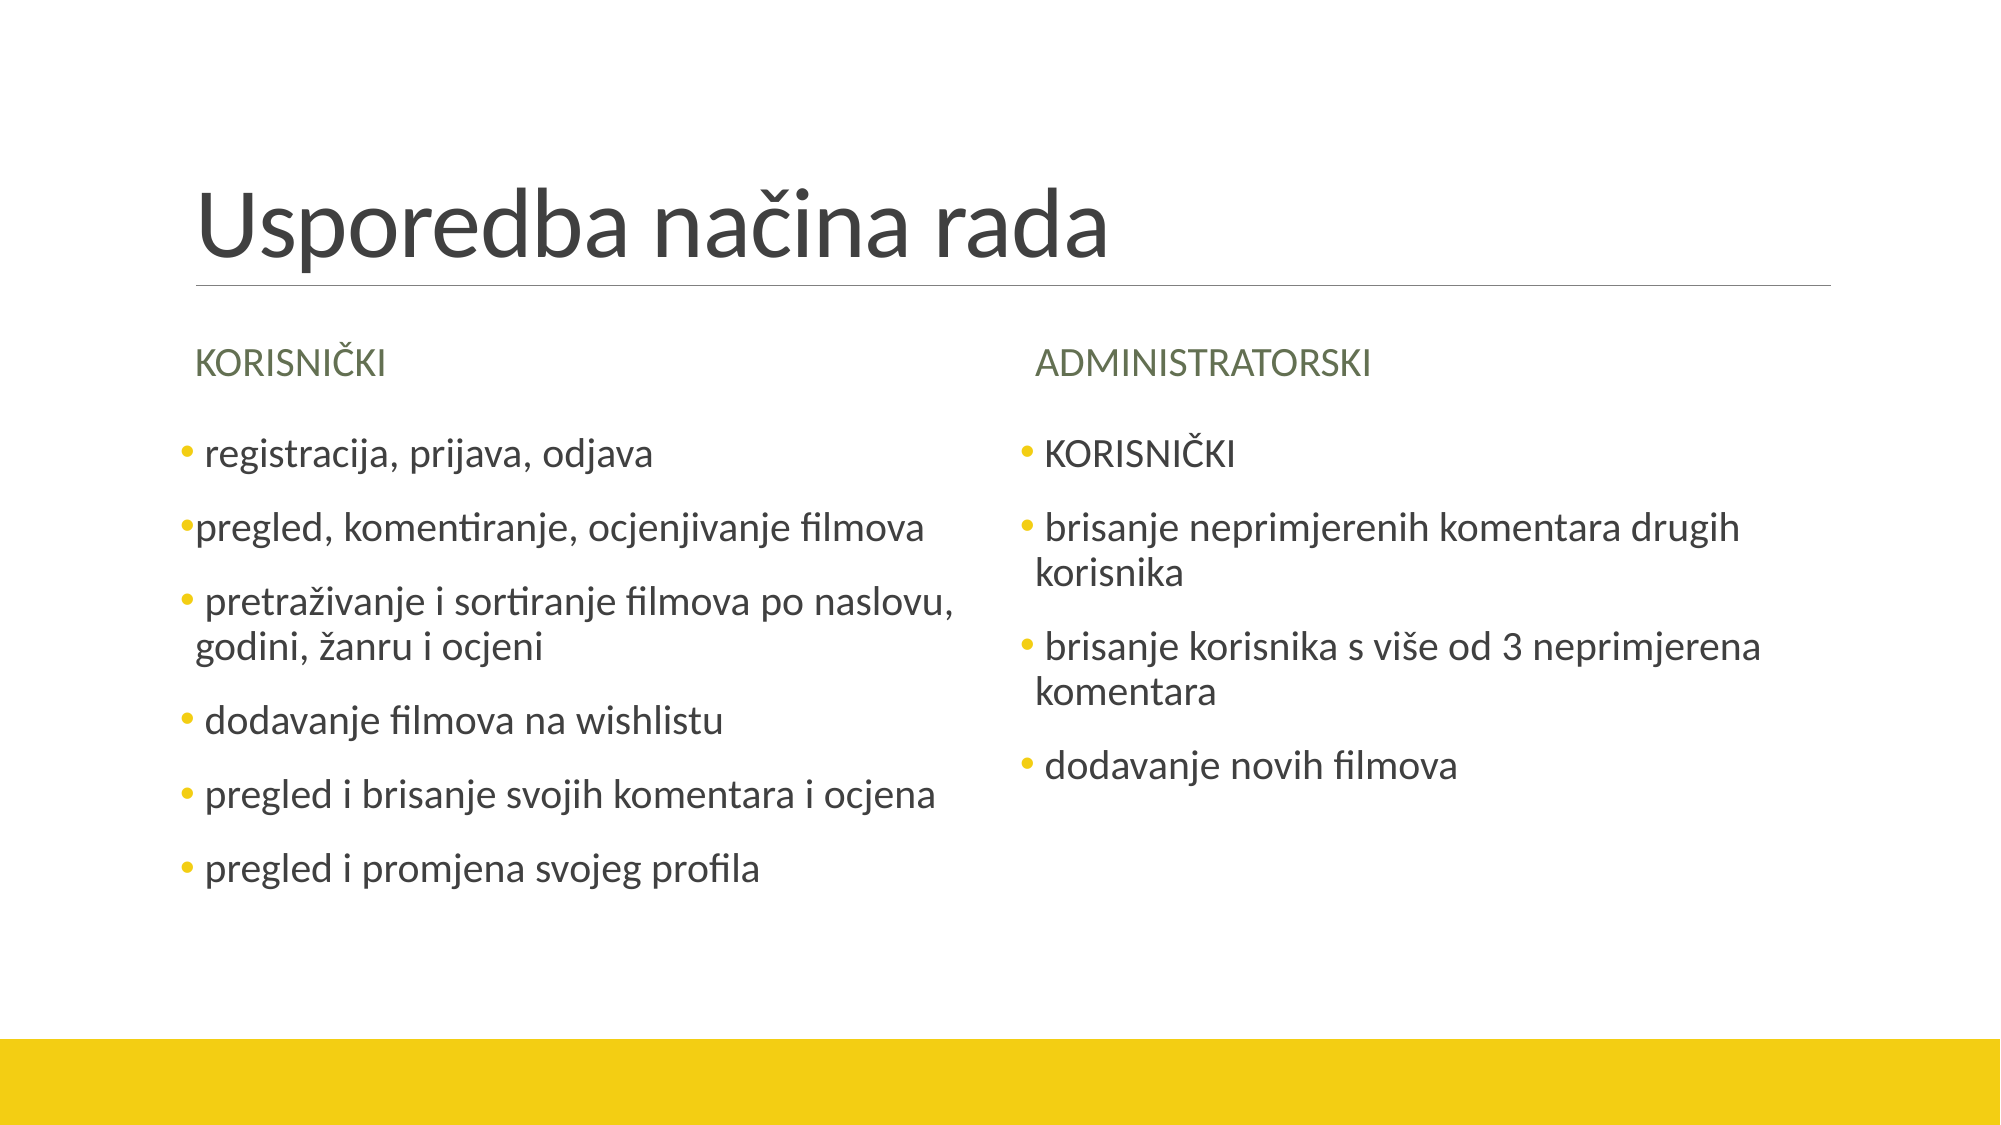

# Usporedba načina rada
KORIsnički
administratorski
 registracija, prijava, odjava
pregled, komentiranje, ocjenjivanje filmova
 pretraživanje i sortiranje filmova po naslovu, godini, žanru i ocjeni
 dodavanje filmova na wishlistu
 pregled i brisanje svojih komentara i ocjena
 pregled i promjena svojeg profila
 KORISNIČKI
 brisanje neprimjerenih komentara drugih korisnika
 brisanje korisnika s više od 3 neprimjerena komentara
 dodavanje novih filmova